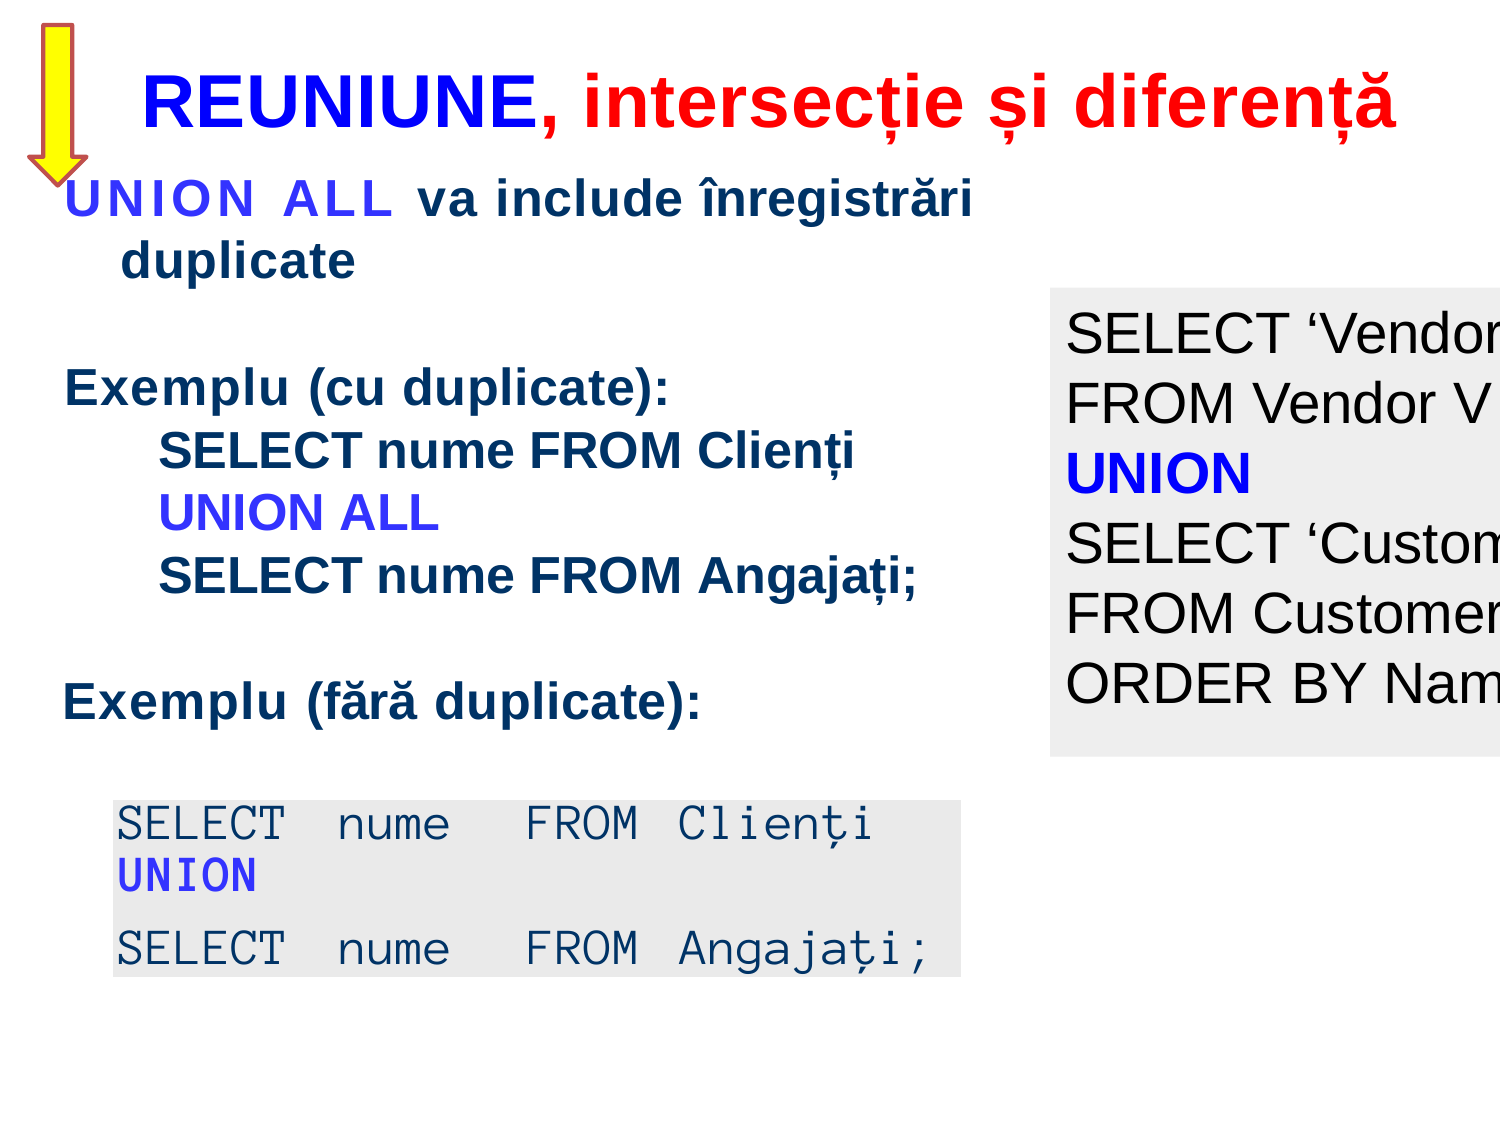

# REUNIUNE, intersecție și diferență
UNION ALL va include înregistrări duplicate

Exemplu (cu duplicate):
SELECT nume FROM Clienți
UNION ALL
SELECT nume FROM Angajați;

Exemplu (fără duplicate):
SELECT ‘Vendor’, V.Name FROM Vendor V
UNION
SELECT ‘Customer’, C.Name
FROM Customer C
ORDER BY Name
| SELECT UNION | nume | FROM | Clienți |
| --- | --- | --- | --- |
| SELECT | nume | FROM | Angajați; |